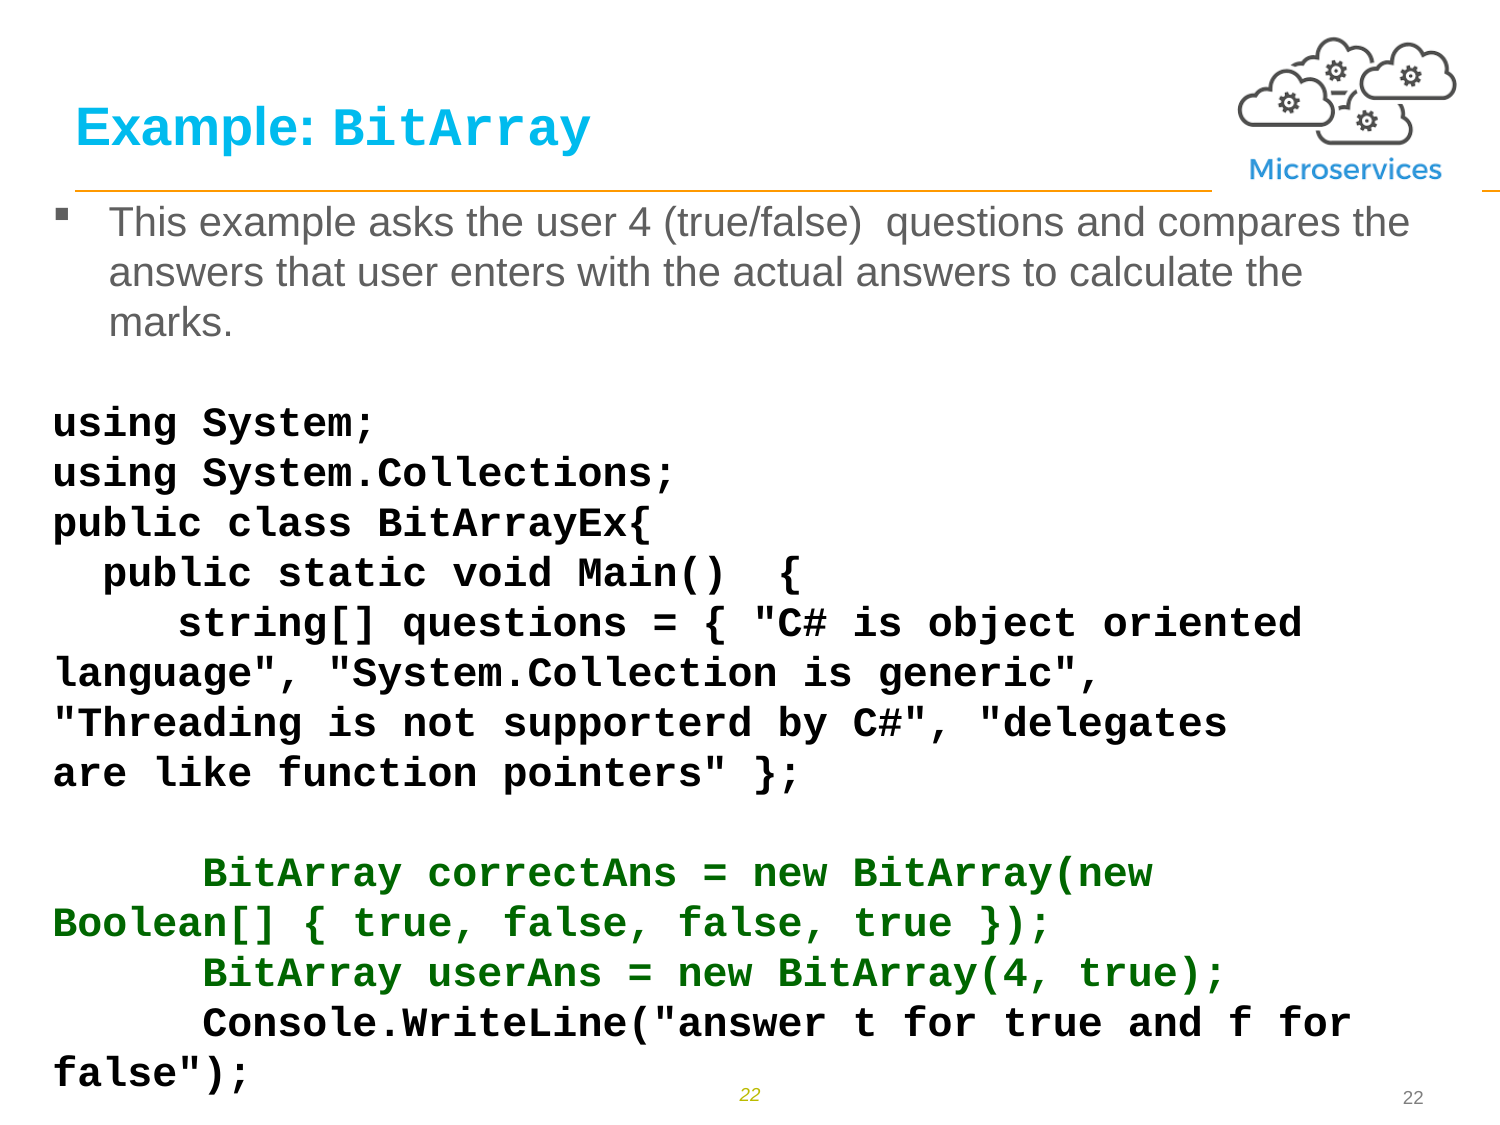

# Example: BitArray
This example asks the user 4 (true/false)  questions and compares the answers that user enters with the actual answers to calculate the marks.

using System;
using System.Collections;
public class BitArrayEx{
  public static void Main()  {
     string[] questions = { "C# is object oriented 	language", "System.Collection is generic", 	"Threading is not supporterd by C#", "delegates 	are like function pointers" };

      BitArray correctAns = new BitArray(new 	Boolean[] { true, false, false, true });
      BitArray userAns = new BitArray(4, true);
      Console.WriteLine("answer t for true and f for 	false");
22